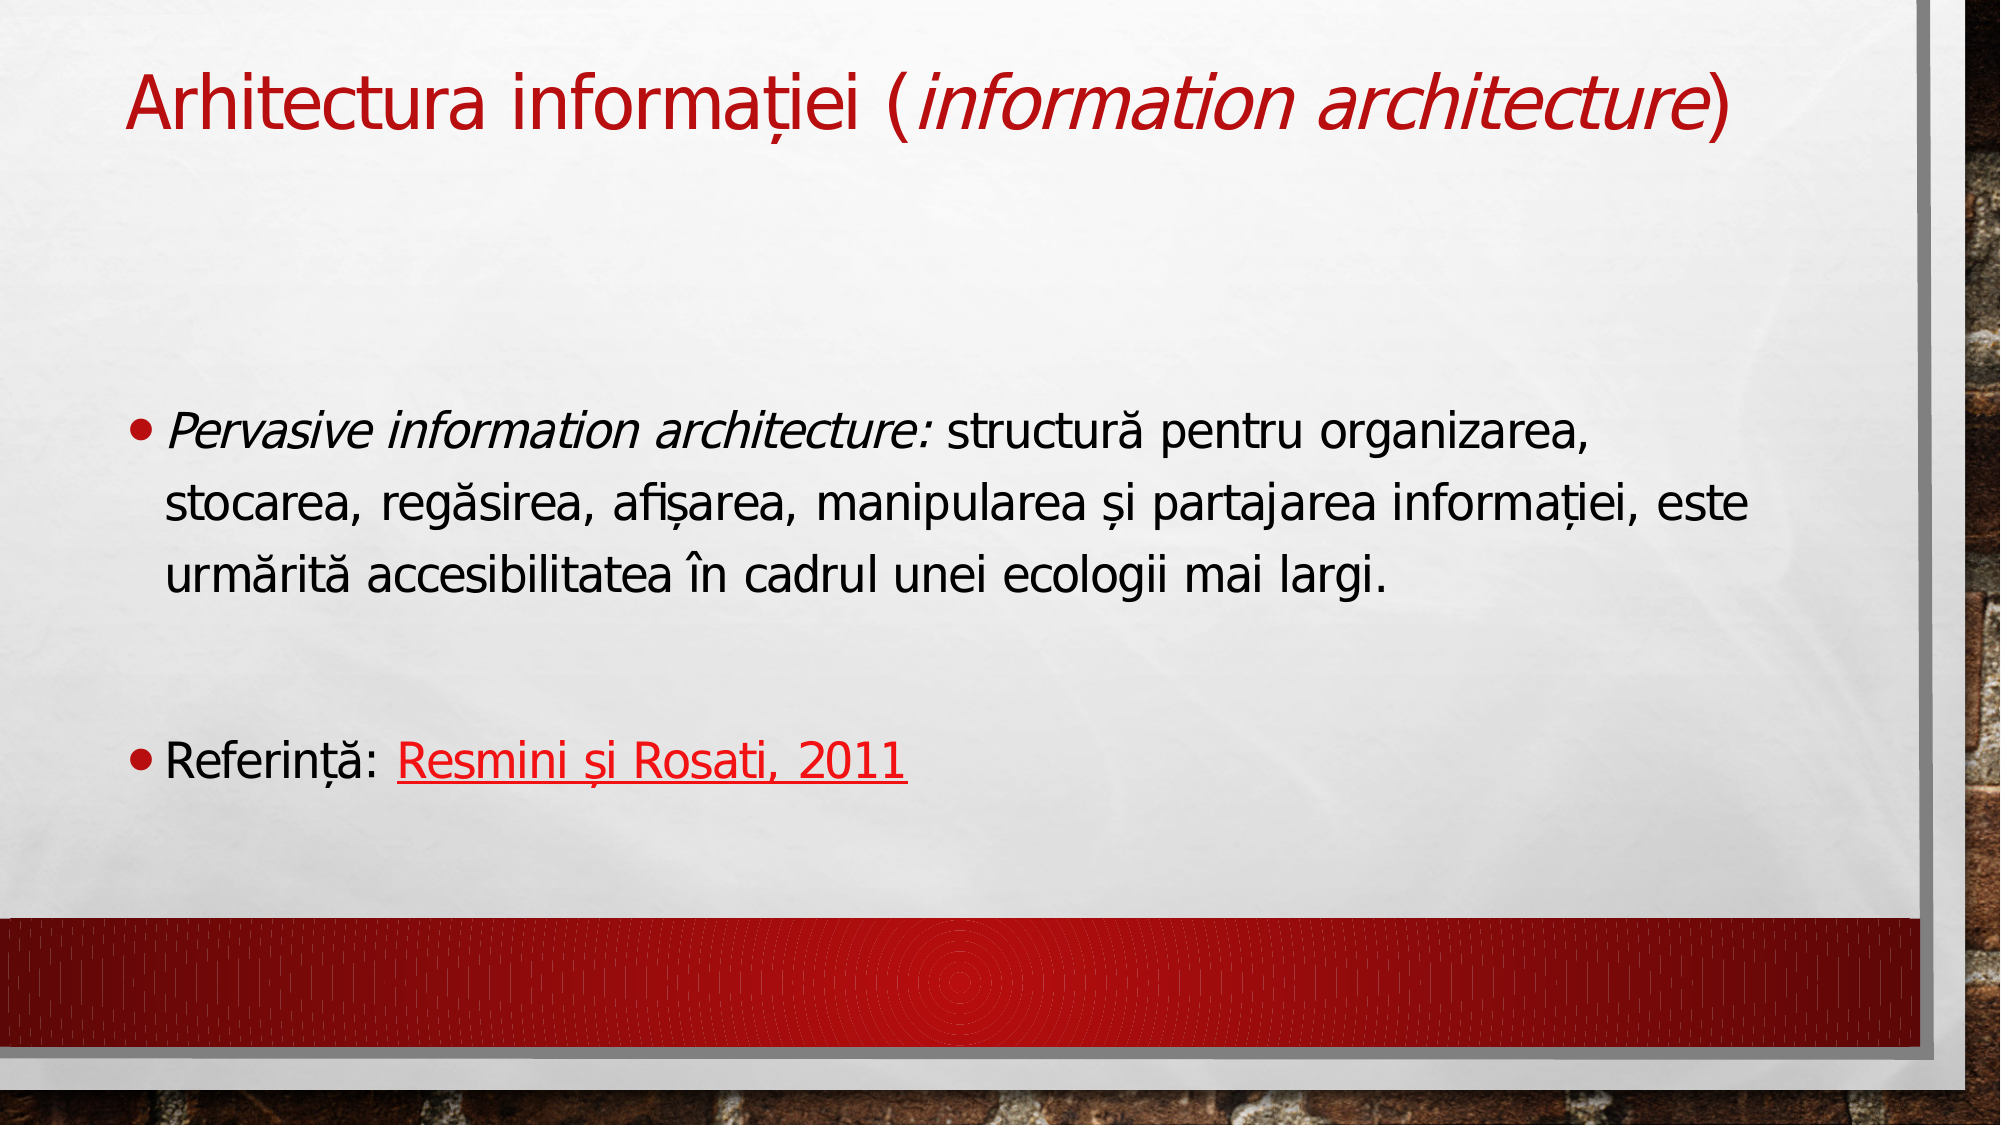

# Arhitectura informației (information architecture)

Pervasive information architecture: structură pentru organizarea, stocarea, regăsirea, afișarea, manipularea și partajarea informației, este urmărită accesibilitatea în cadrul unei ecologii mai largi.

Referință: Resmini și Rosati, 2011